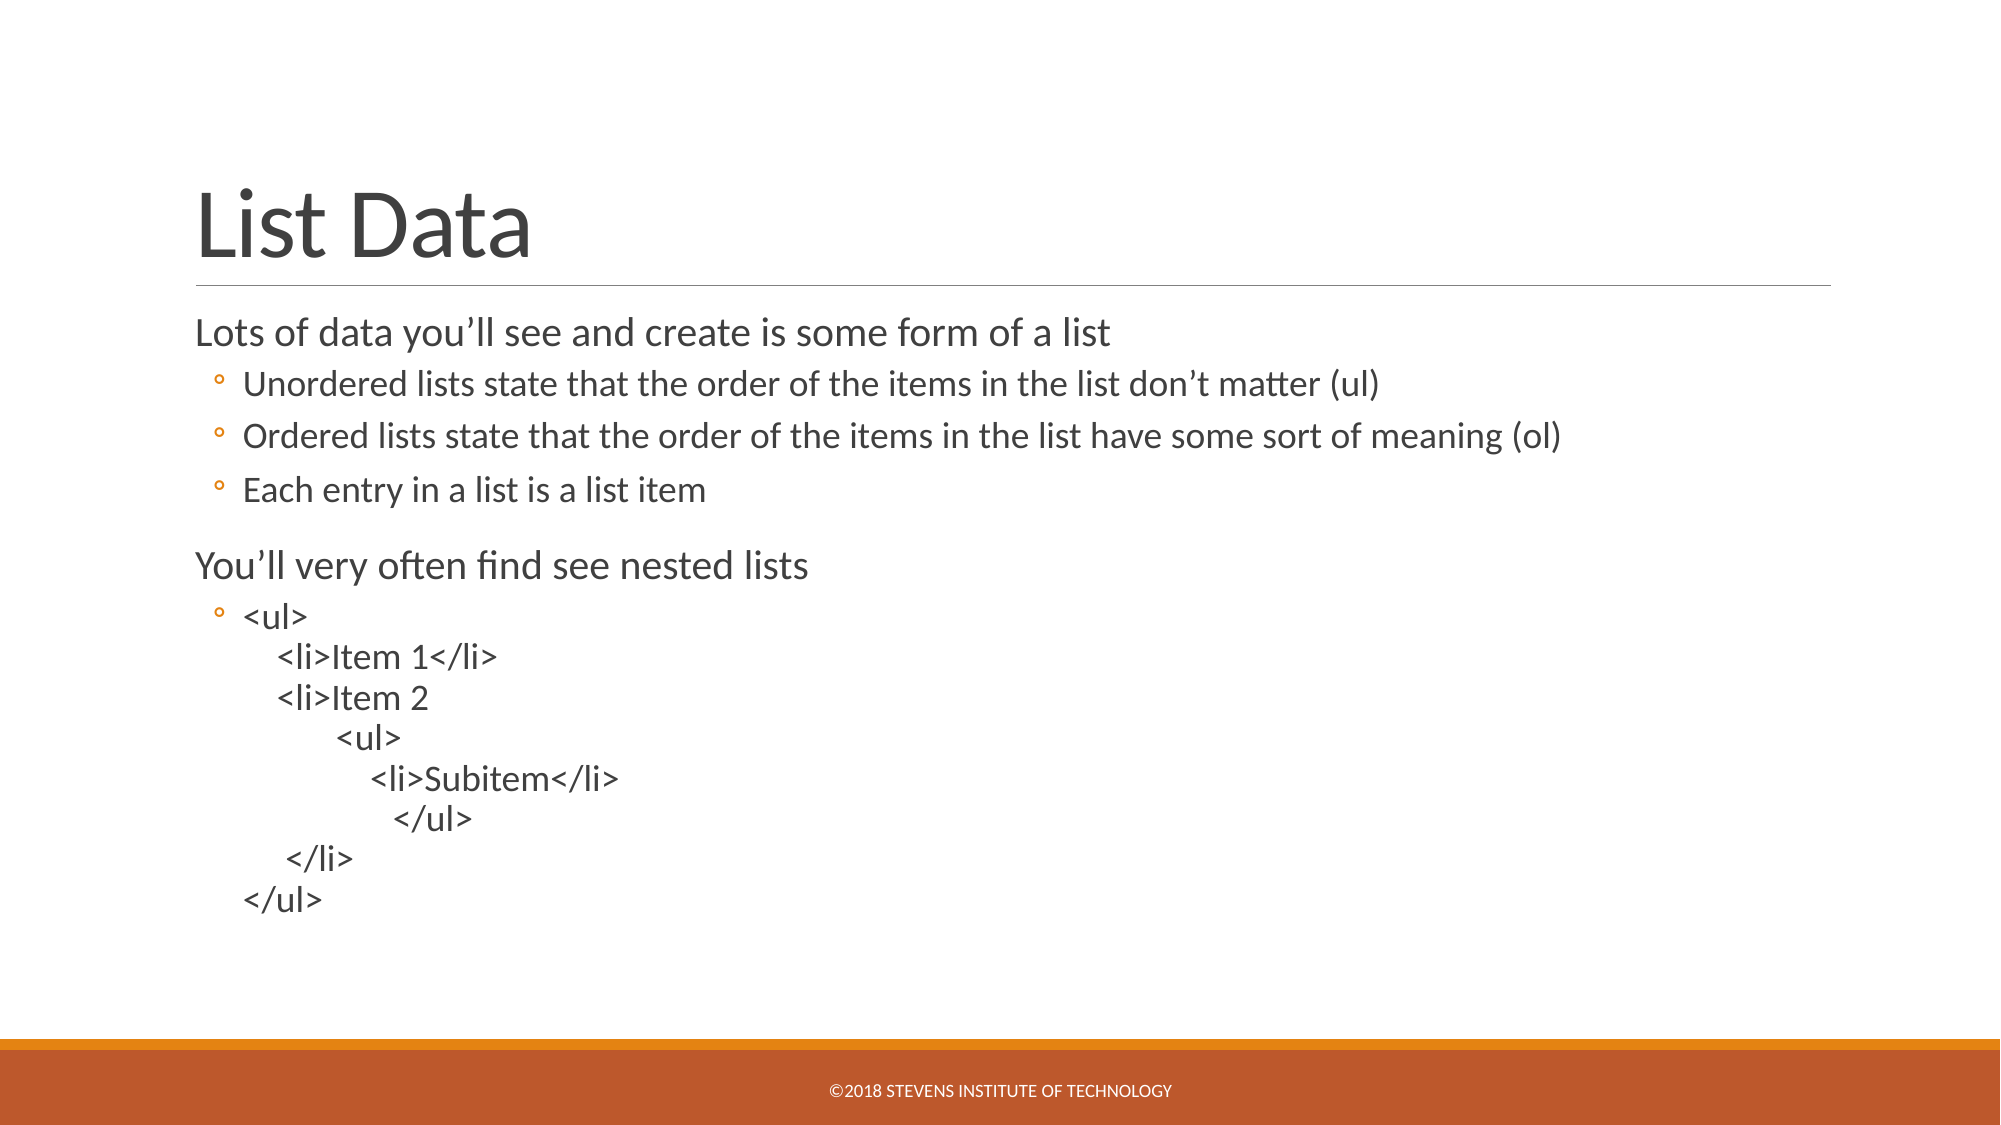

# List Data
Lots of data you’ll see and create is some form of a list
Unordered lists state that the order of the items in the list don’t matter (ul)
Ordered lists state that the order of the items in the list have some sort of meaning (ol)
Each entry in a list is a list item
You’ll very often find see nested lists
<ul>
    <li>Item 1</li>
    <li>Item 2
           <ul>
               <li>Subitem</li>
	</ul>
     </li>
</ul>
©2018 STEVENS INSTITUTE OF TECHNOLOGY